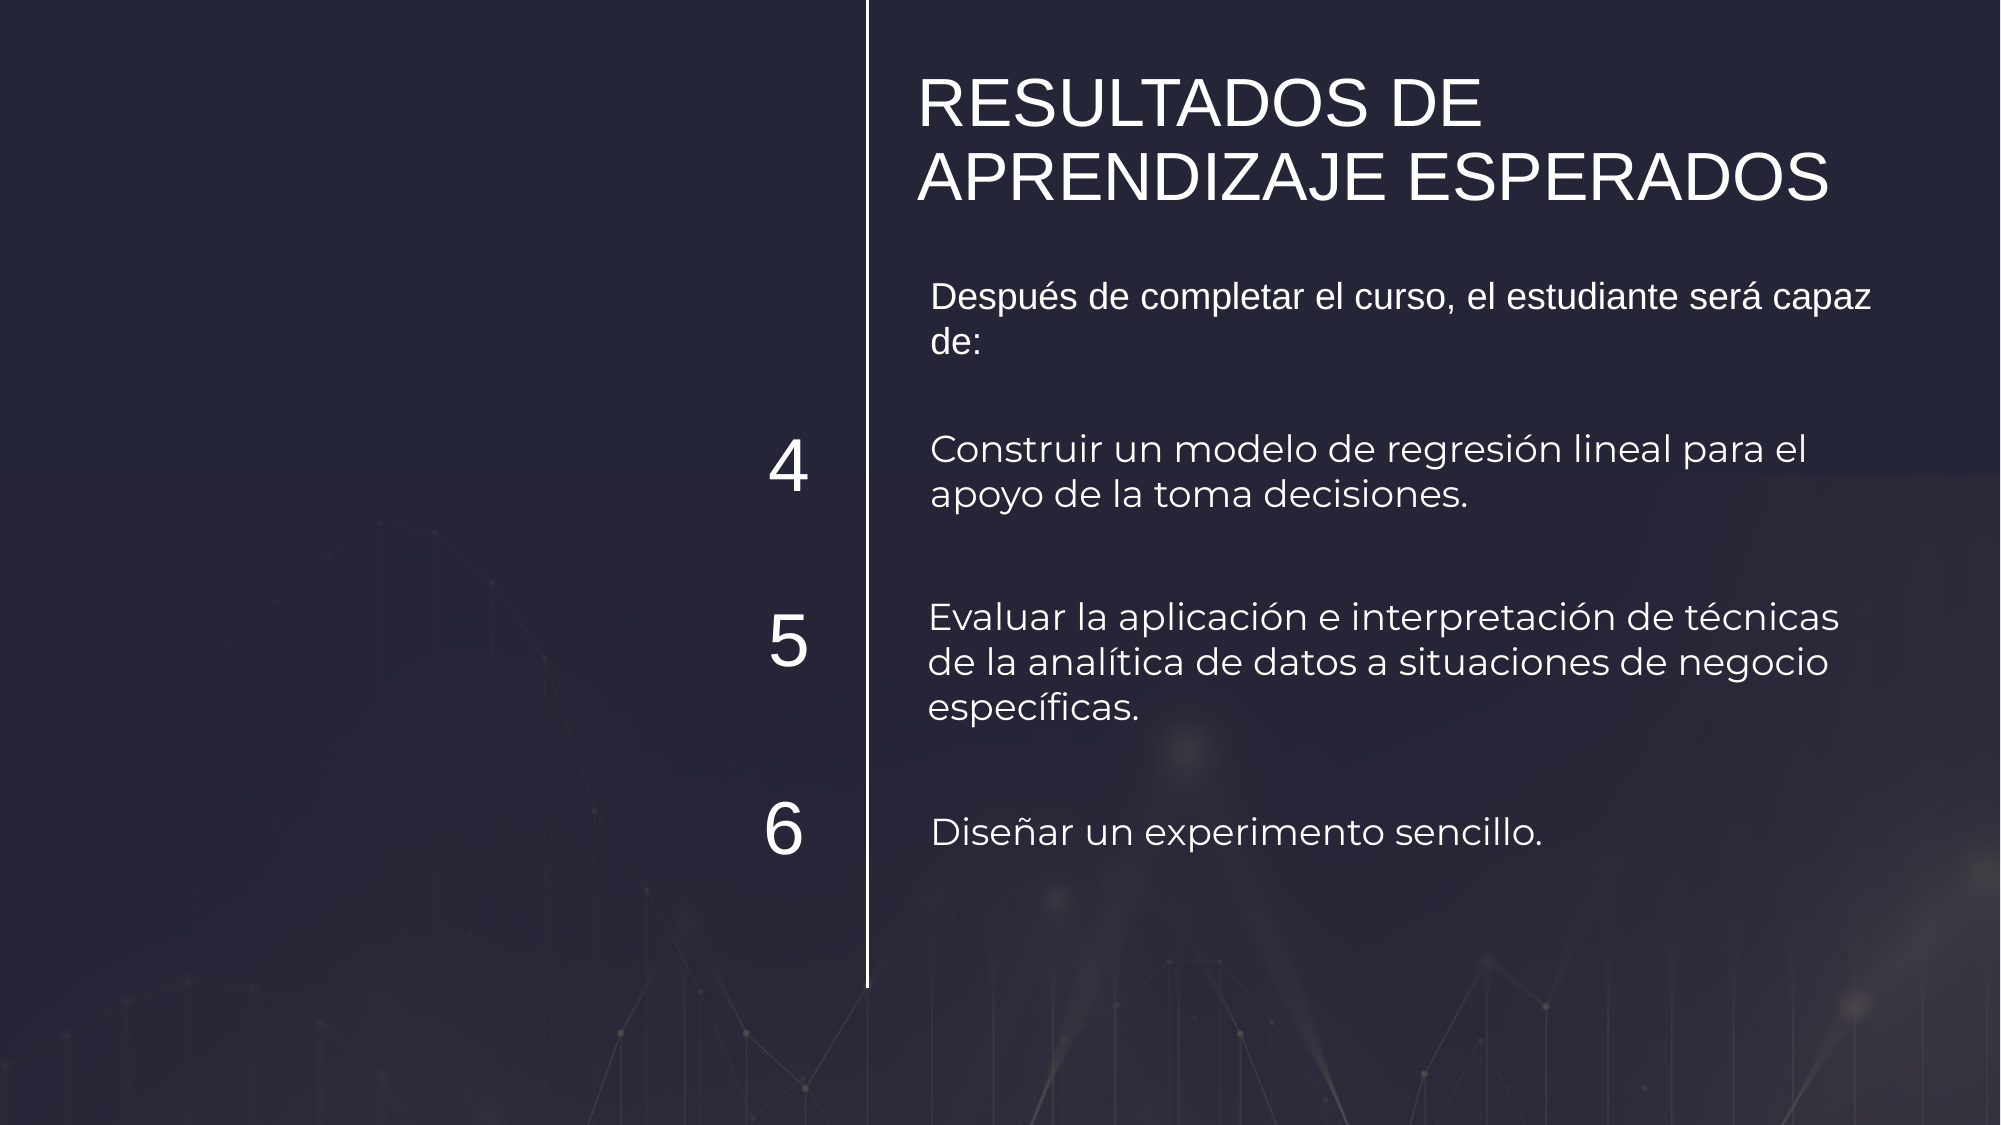

# RESULTADOS DE APRENDIZAJE ESPERADOS
Después de completar el curso, el estudiante será capaz de:
4
Construir un modelo de regresión lineal para el apoyo de la toma decisiones.
Evaluar la aplicación e interpretación de técnicas de la analítica de datos a situaciones de negocio específicas.
5
6
Diseñar un experimento sencillo.